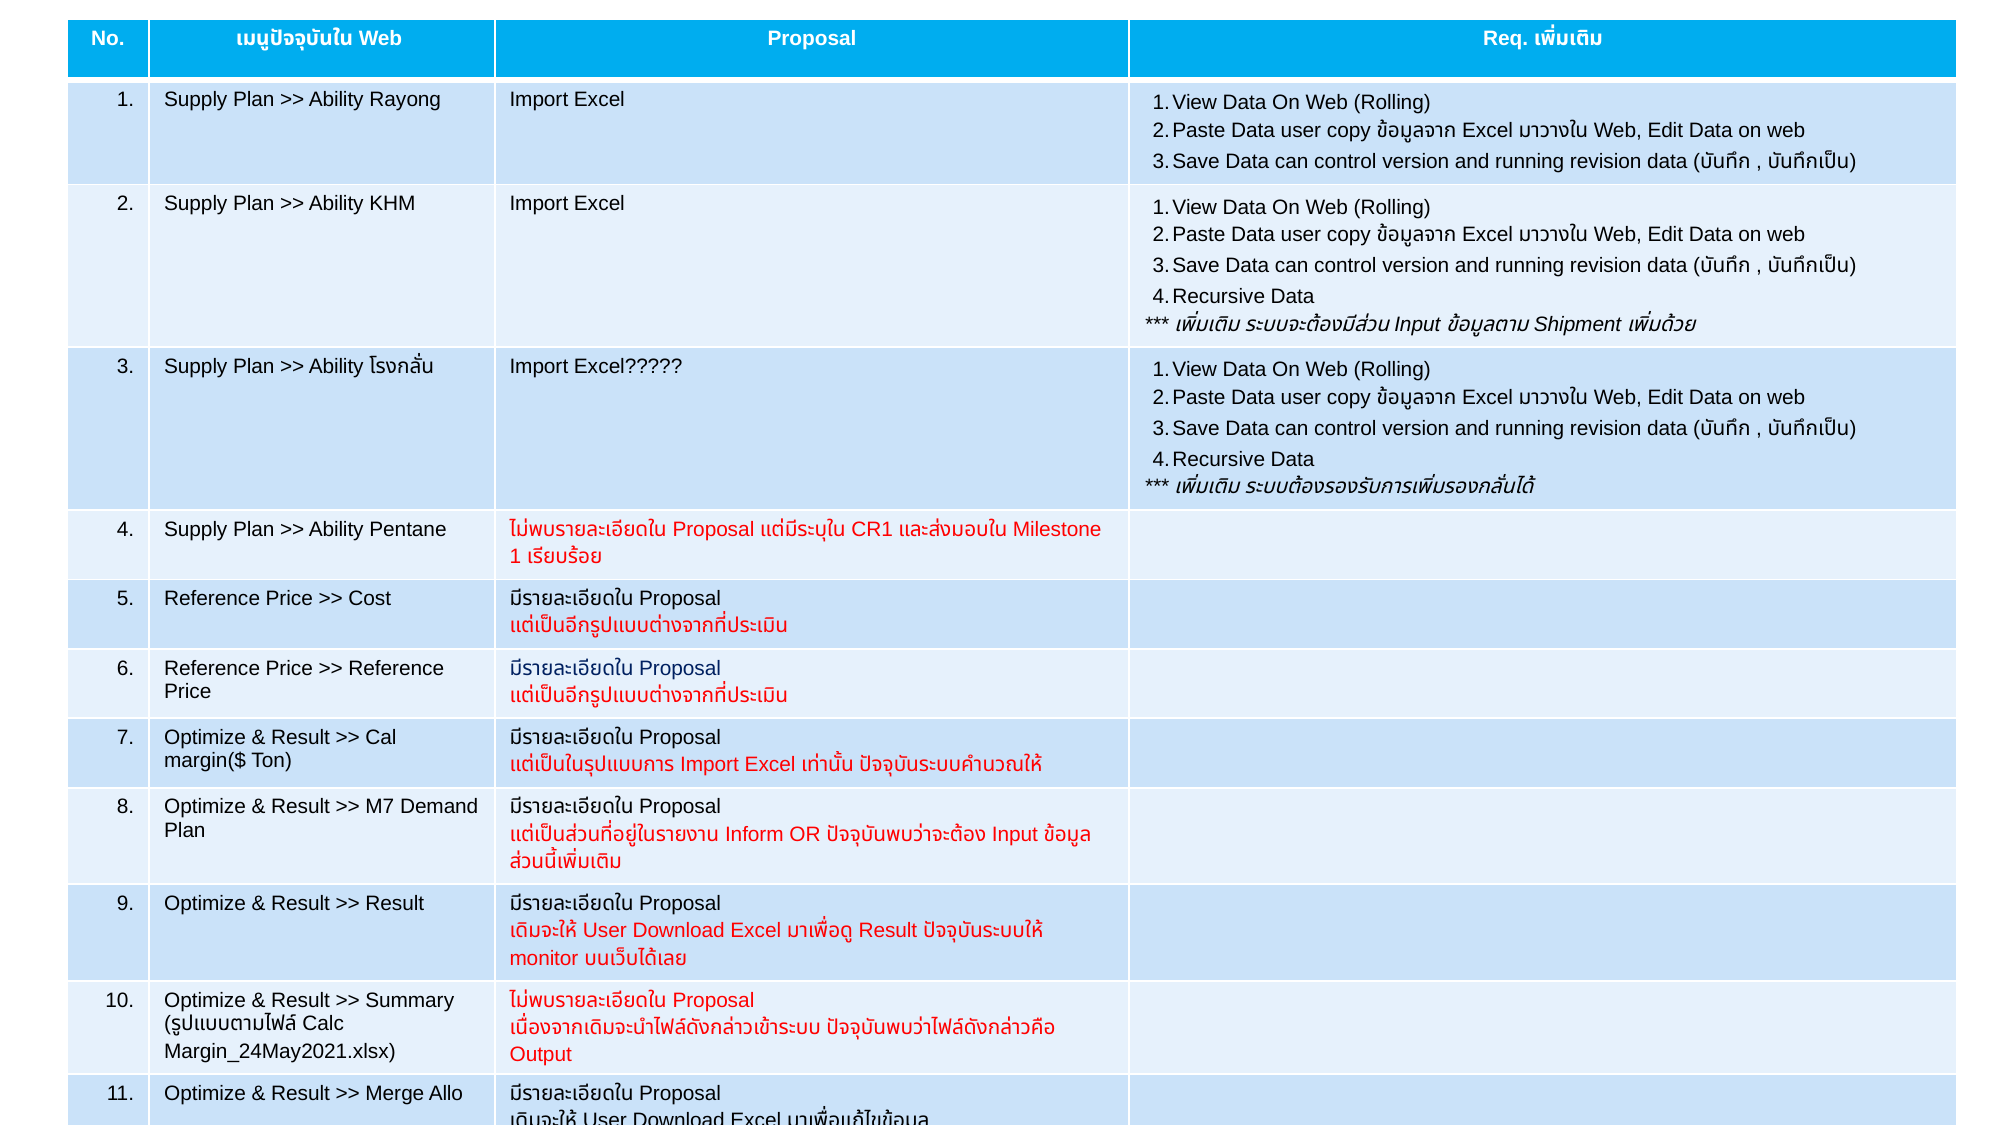

| No. | เมนูปัจจุบันใน Web | Proposal | Req. เพิ่มเติม |
| --- | --- | --- | --- |
| 1. | Supply Plan >> Ability Rayong | Import Excel | View Data On Web (Rolling) Paste Data user copy ข้อมูลจาก Excel มาวางใน Web, Edit Data on web Save Data can control version and running revision data (บันทึก , บันทึกเป็น) |
| 2. | Supply Plan >> Ability KHM | Import Excel | View Data On Web (Rolling) Paste Data user copy ข้อมูลจาก Excel มาวางใน Web, Edit Data on web Save Data can control version and running revision data (บันทึก , บันทึกเป็น) Recursive Data \*\*\* เพิ่มเติม ระบบจะต้องมีส่วน Input ข้อมูลตาม Shipment เพิ่มด้วย |
| 3. | Supply Plan >> Ability โรงกลั่น | Import Excel????? | View Data On Web (Rolling) Paste Data user copy ข้อมูลจาก Excel มาวางใน Web, Edit Data on web Save Data can control version and running revision data (บันทึก , บันทึกเป็น) Recursive Data \*\*\* เพิ่มเติม ระบบต้องรองรับการเพิ่มรองกลั่นได้ |
| 4. | Supply Plan >> Ability Pentane | ไม่พบรายละเอียดใน Proposal แต่มีระบุใน CR1 และส่งมอบใน Milestone 1 เรียบร้อย |  |
| 5. | Reference Price >> Cost | มีรายละเอียดใน Proposal แต่เป็นอีกรูปแบบต่างจากที่ประเมิน |  |
| 6. | Reference Price >> Reference Price | มีรายละเอียดใน Proposal แต่เป็นอีกรูปแบบต่างจากที่ประเมิน |  |
| 7. | Optimize & Result >> Cal margin($ Ton) | มีรายละเอียดใน Proposal แต่เป็นในรุปแบบการ Import Excel เท่านั้น ปัจจุบันระบบคำนวณให้ |  |
| 8. | Optimize & Result >> M7 Demand Plan | มีรายละเอียดใน Proposal แต่เป็นส่วนที่อยู่ในรายงาน Inform OR ปัจจุบันพบว่าจะต้อง Input ข้อมูลส่วนนี้เพิ่มเติม |  |
| 9. | Optimize & Result >> Result | มีรายละเอียดใน Proposal เดิมจะให้ User Download Excel มาเพื่อดู Result ปัจจุบันระบบให้ monitor บนเว็บได้เลย |  |
| 10. | Optimize & Result >> Summary (รูปแบบตามไฟล์ Calc Margin\_24May2021.xlsx) | ไม่พบรายละเอียดใน Proposal เนื่องจากเดิมจะนำไฟล์ดังกล่าวเข้าระบบ ปัจจุบันพบว่าไฟล์ดังกล่าวคือ Output |  |
| 11. | Optimize & Result >> Merge Allo | มีรายละเอียดใน Proposal เดิมจะให้ User Download Excel มาเพื่อแก้ไขข้อมูล มีรายละเอียดใน CR1 ระบุว่าให้ทำผ่านเว็บได้ |  |
| 12. | Inventory & LR Constrain >> Tank Cap | ไม่พบรายละเอียดใน Proposal ส่วนรับข้อมูล Input แต่มีการกล่าวถึงอยู่ใน Proposal ข้อที่ 3. ส่วนประมวลผลข้อมูล (Optimization engine) |  |
| 13. | Inventory & LR Constrain >> LR By Legal | ไม่พบรายละเอียดใน Proposal ส่วนรับข้อมูล Input แต่มีการกล่าวถึงอยู่ใน Proposal ข้อที่ 3. ส่วนประมวลผลข้อมูล (Optimization engine) |  |
| 14. | Inventory & LR Constrain >> Depot | ไม่พบรายละเอียดใน Proposal ส่วนรับข้อมูล Input แต่มีการกล่าวถึงอยู่ใน Proposal ข้อที่ 3. ส่วนประมวลผลข้อมูล (Optimization engine) |  |